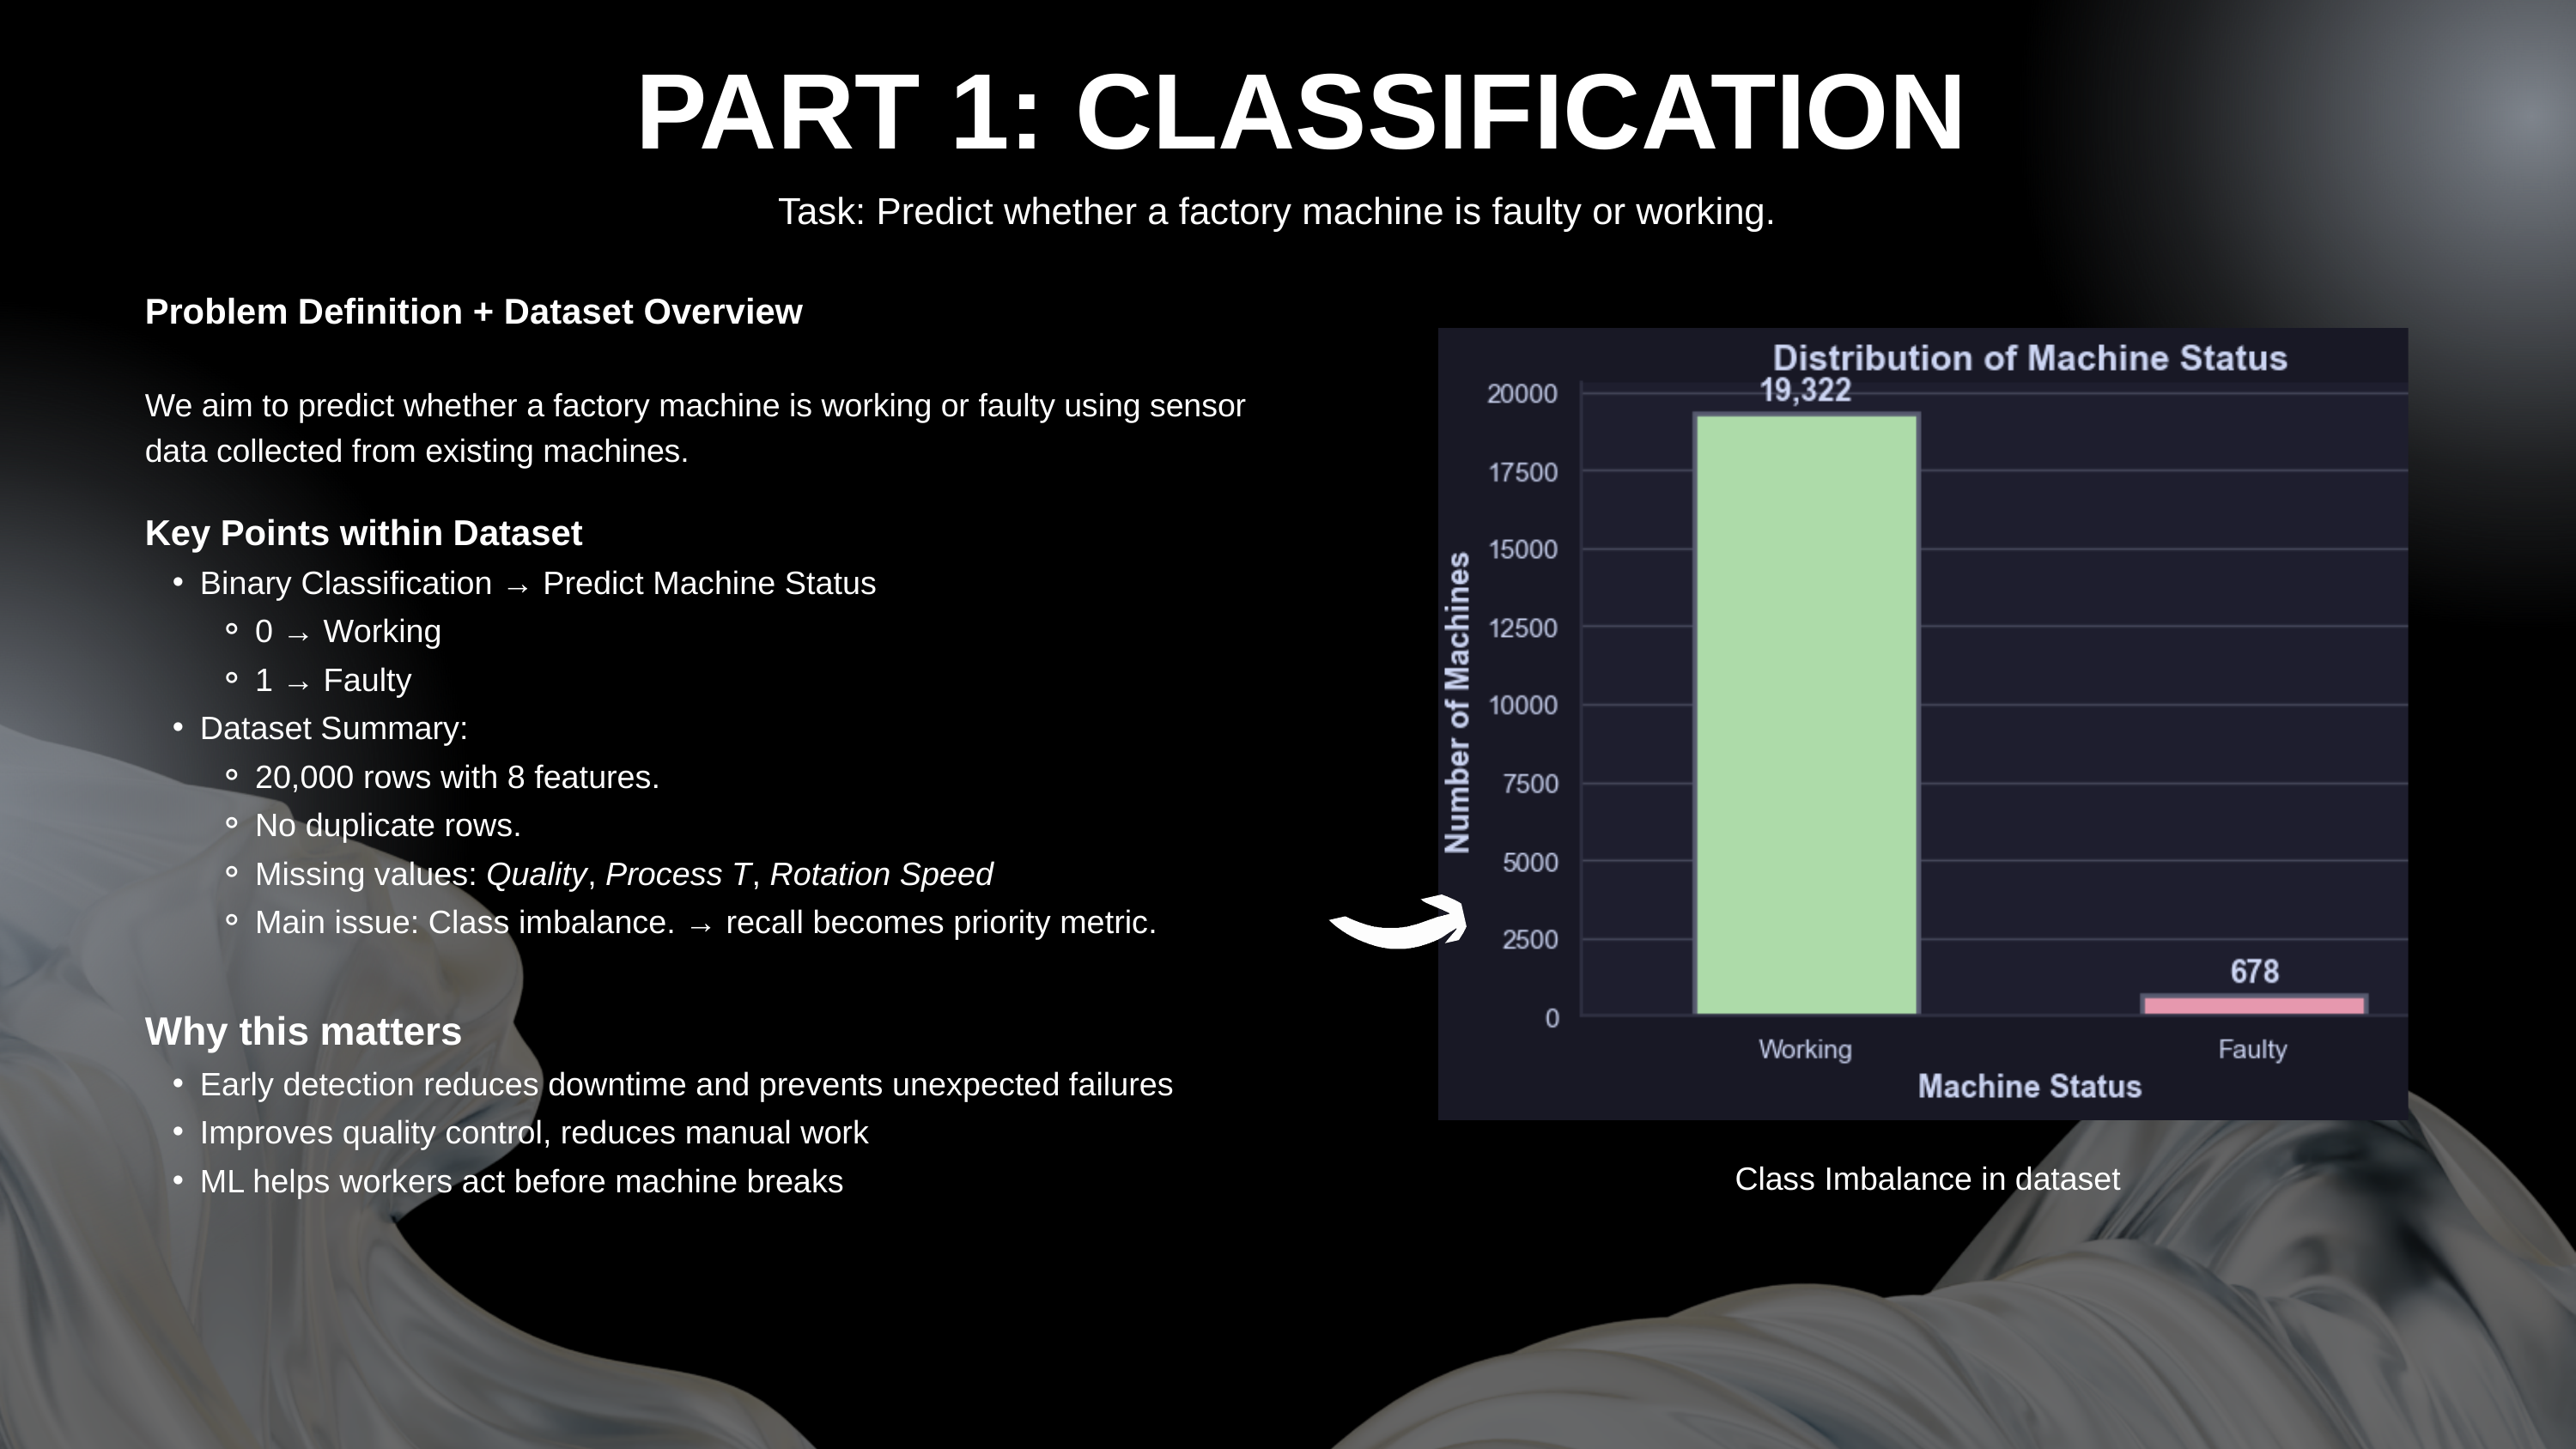

PART 1: CLASSIFICATION
Task: Predict whether a factory machine is faulty or working.
Problem Definition + Dataset Overview

We aim to predict whether a factory machine is working or faulty using sensor data collected from existing machines.
Key Points within Dataset
Binary Classification → Predict Machine Status
0 → Working
1 → Faulty
Dataset Summary:
20,000 rows with 8 features.
No duplicate rows.
Missing values: Quality, Process T, Rotation Speed
Main issue: Class imbalance. → recall becomes priority metric.

Why this matters
Early detection reduces downtime and prevents unexpected failures
Improves quality control, reduces manual work
ML helps workers act before machine breaks

 Class Imbalance in dataset